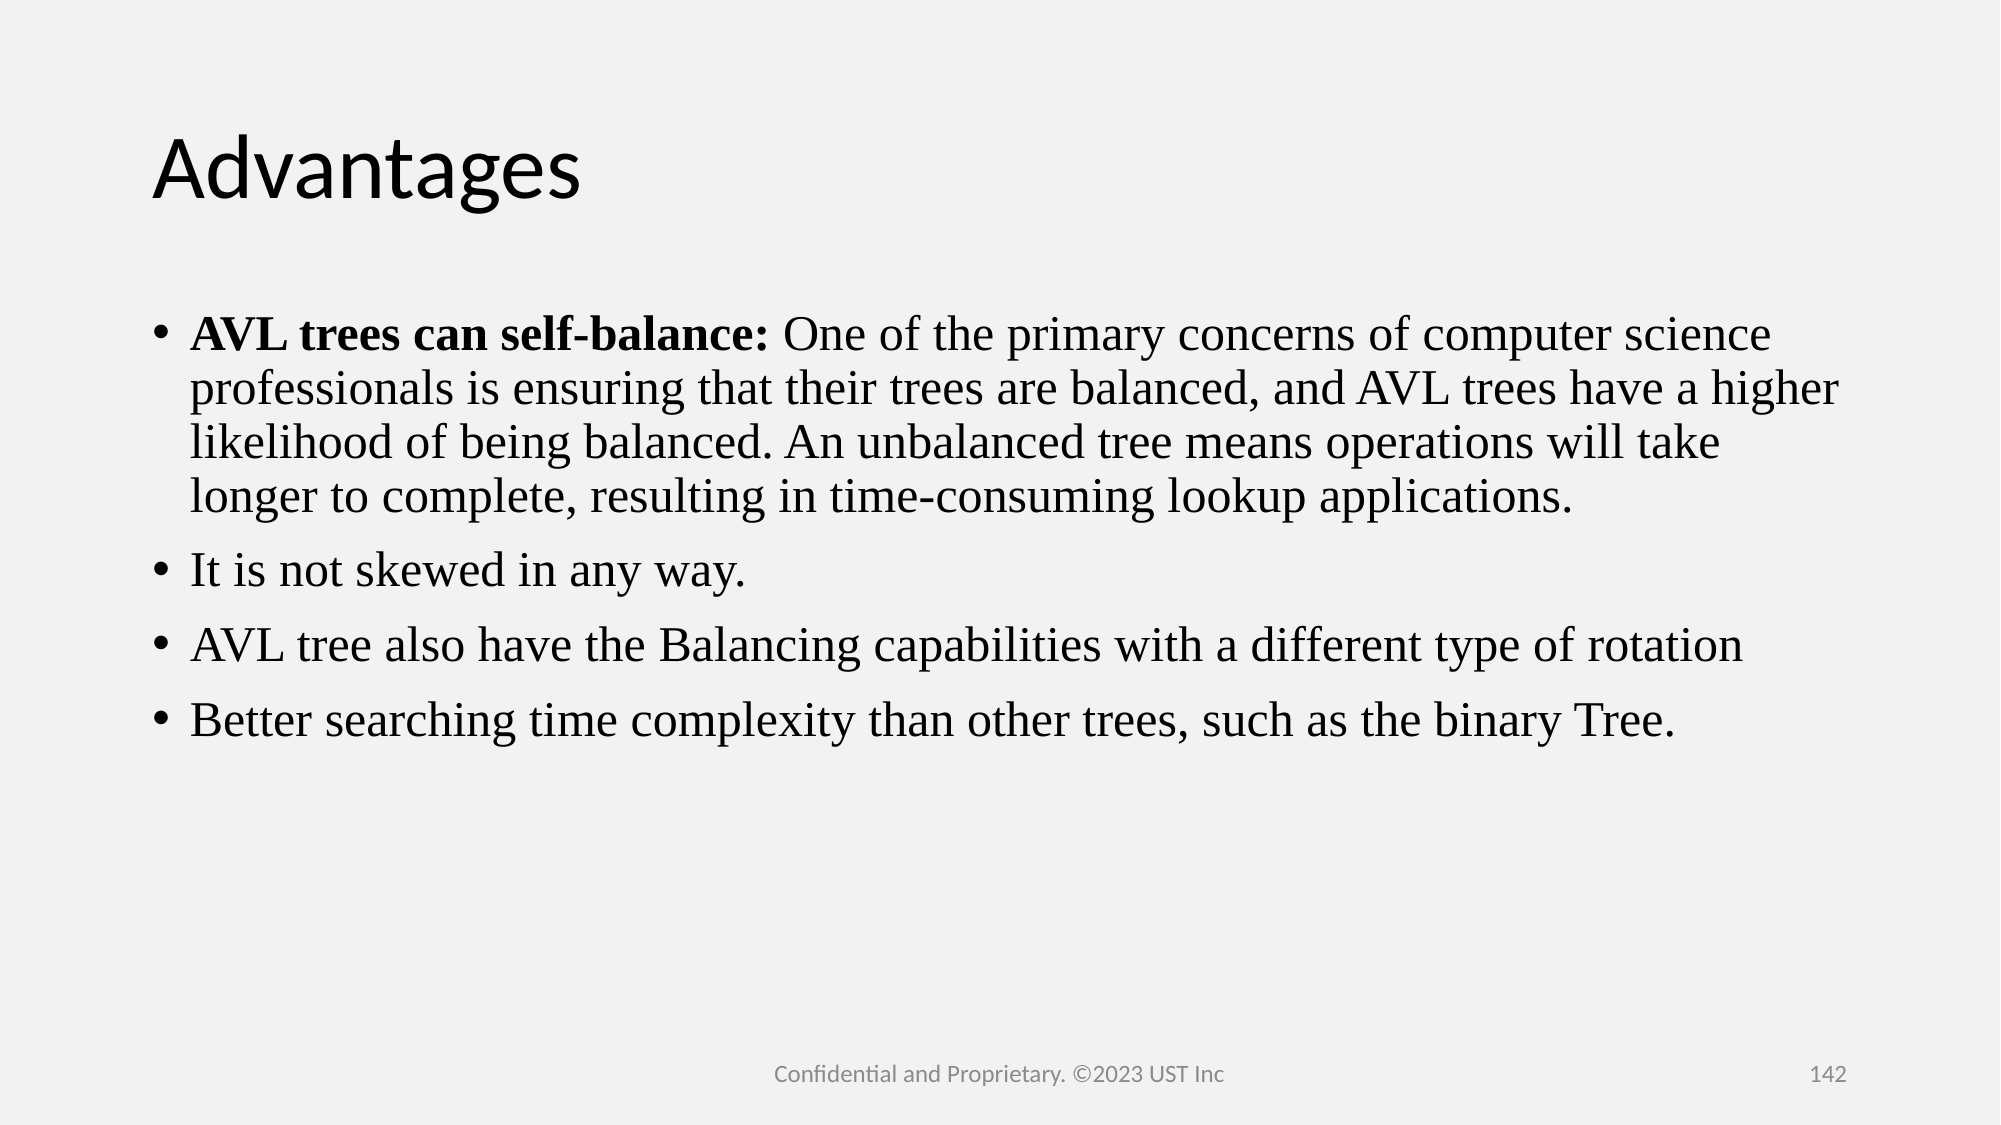

# Advantages
AVL trees can self-balance: One of the primary concerns of computer science professionals is ensuring that their trees are balanced, and AVL trees have a higher likelihood of being balanced. An unbalanced tree means operations will take longer to complete, resulting in time-consuming lookup applications.
It is not skewed in any way.
AVL tree also have the Balancing capabilities with a different type of rotation
Better searching time complexity than other trees, such as the binary Tree.

Confidential and Proprietary. ©2023 UST Inc
142